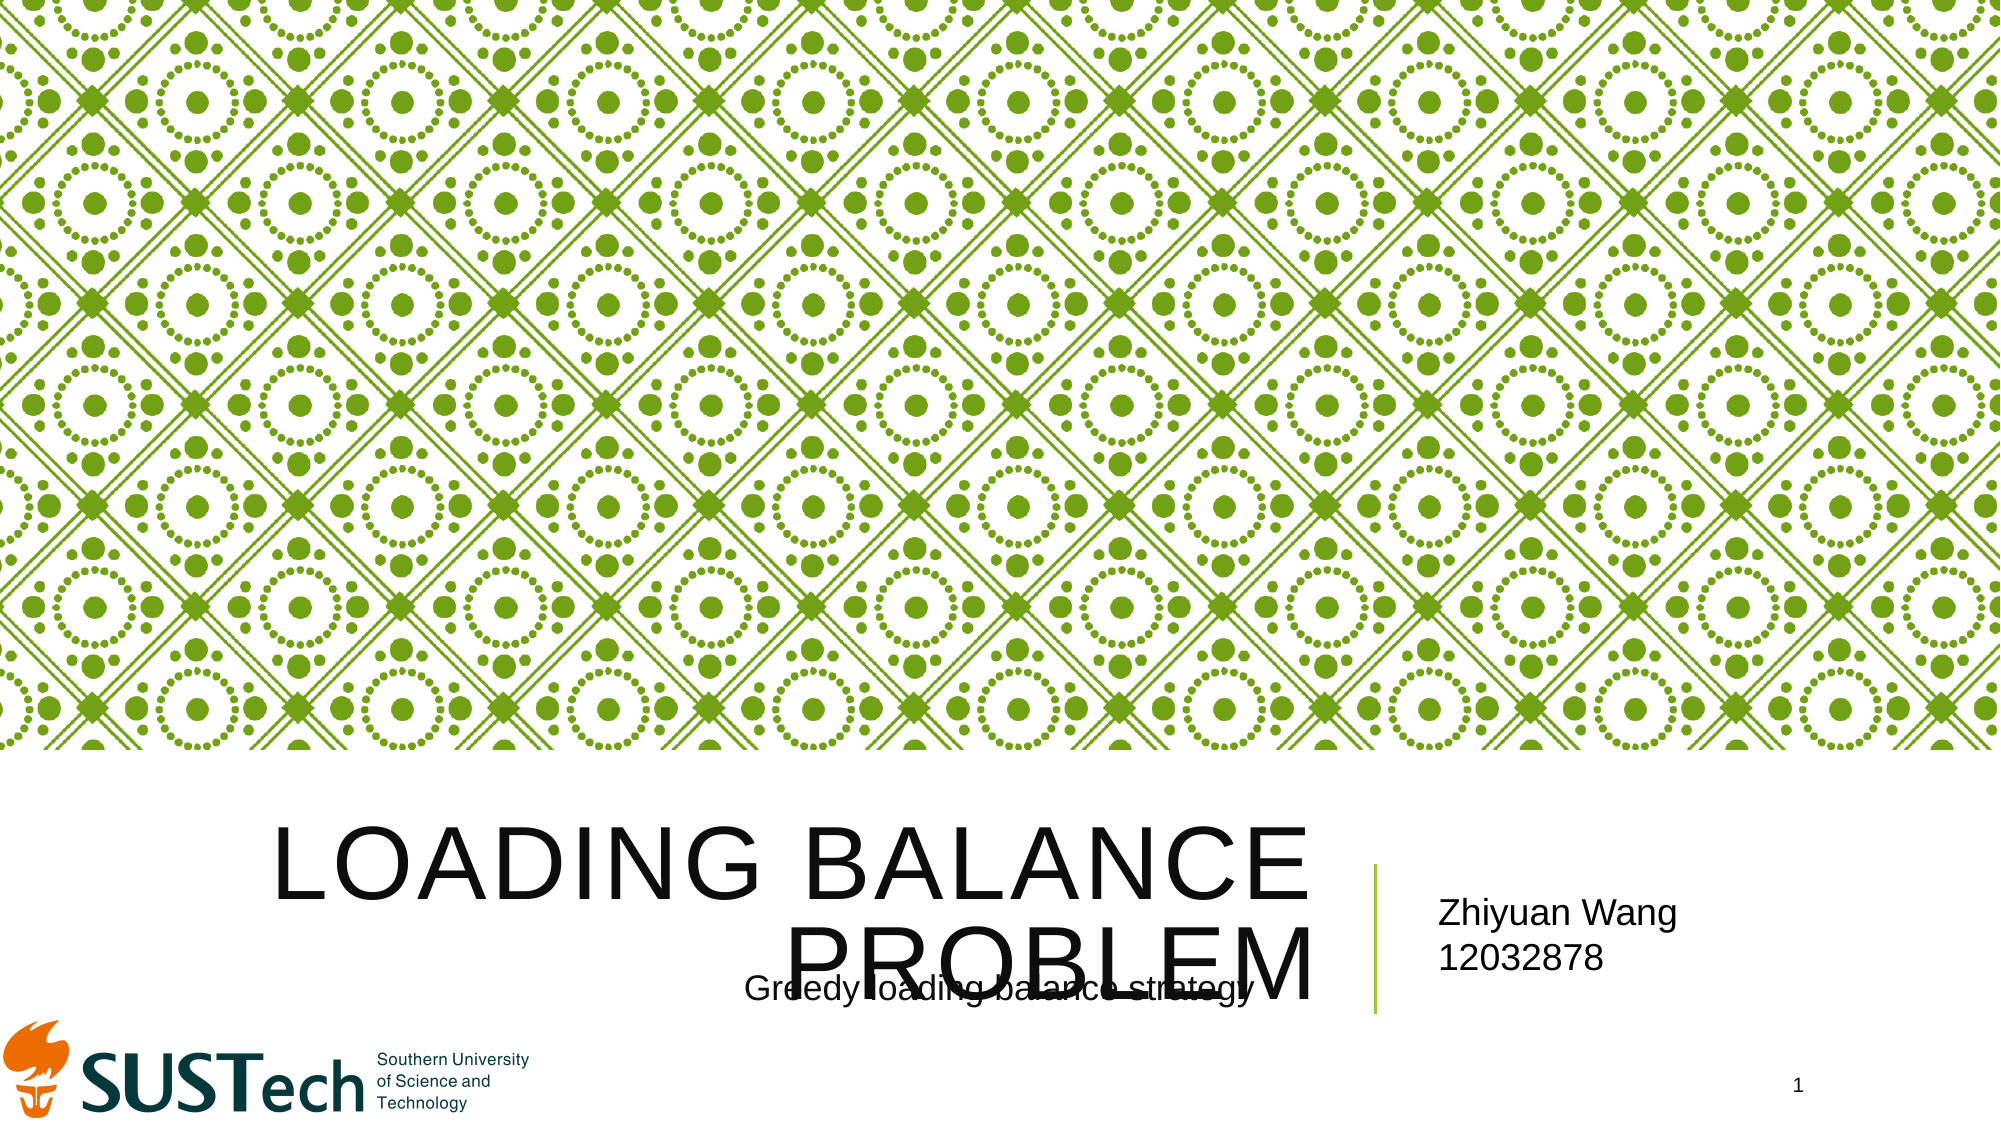

# Loading Balance Problem
Zhiyuan Wang
12032878
Greedy loading balance strategy
1